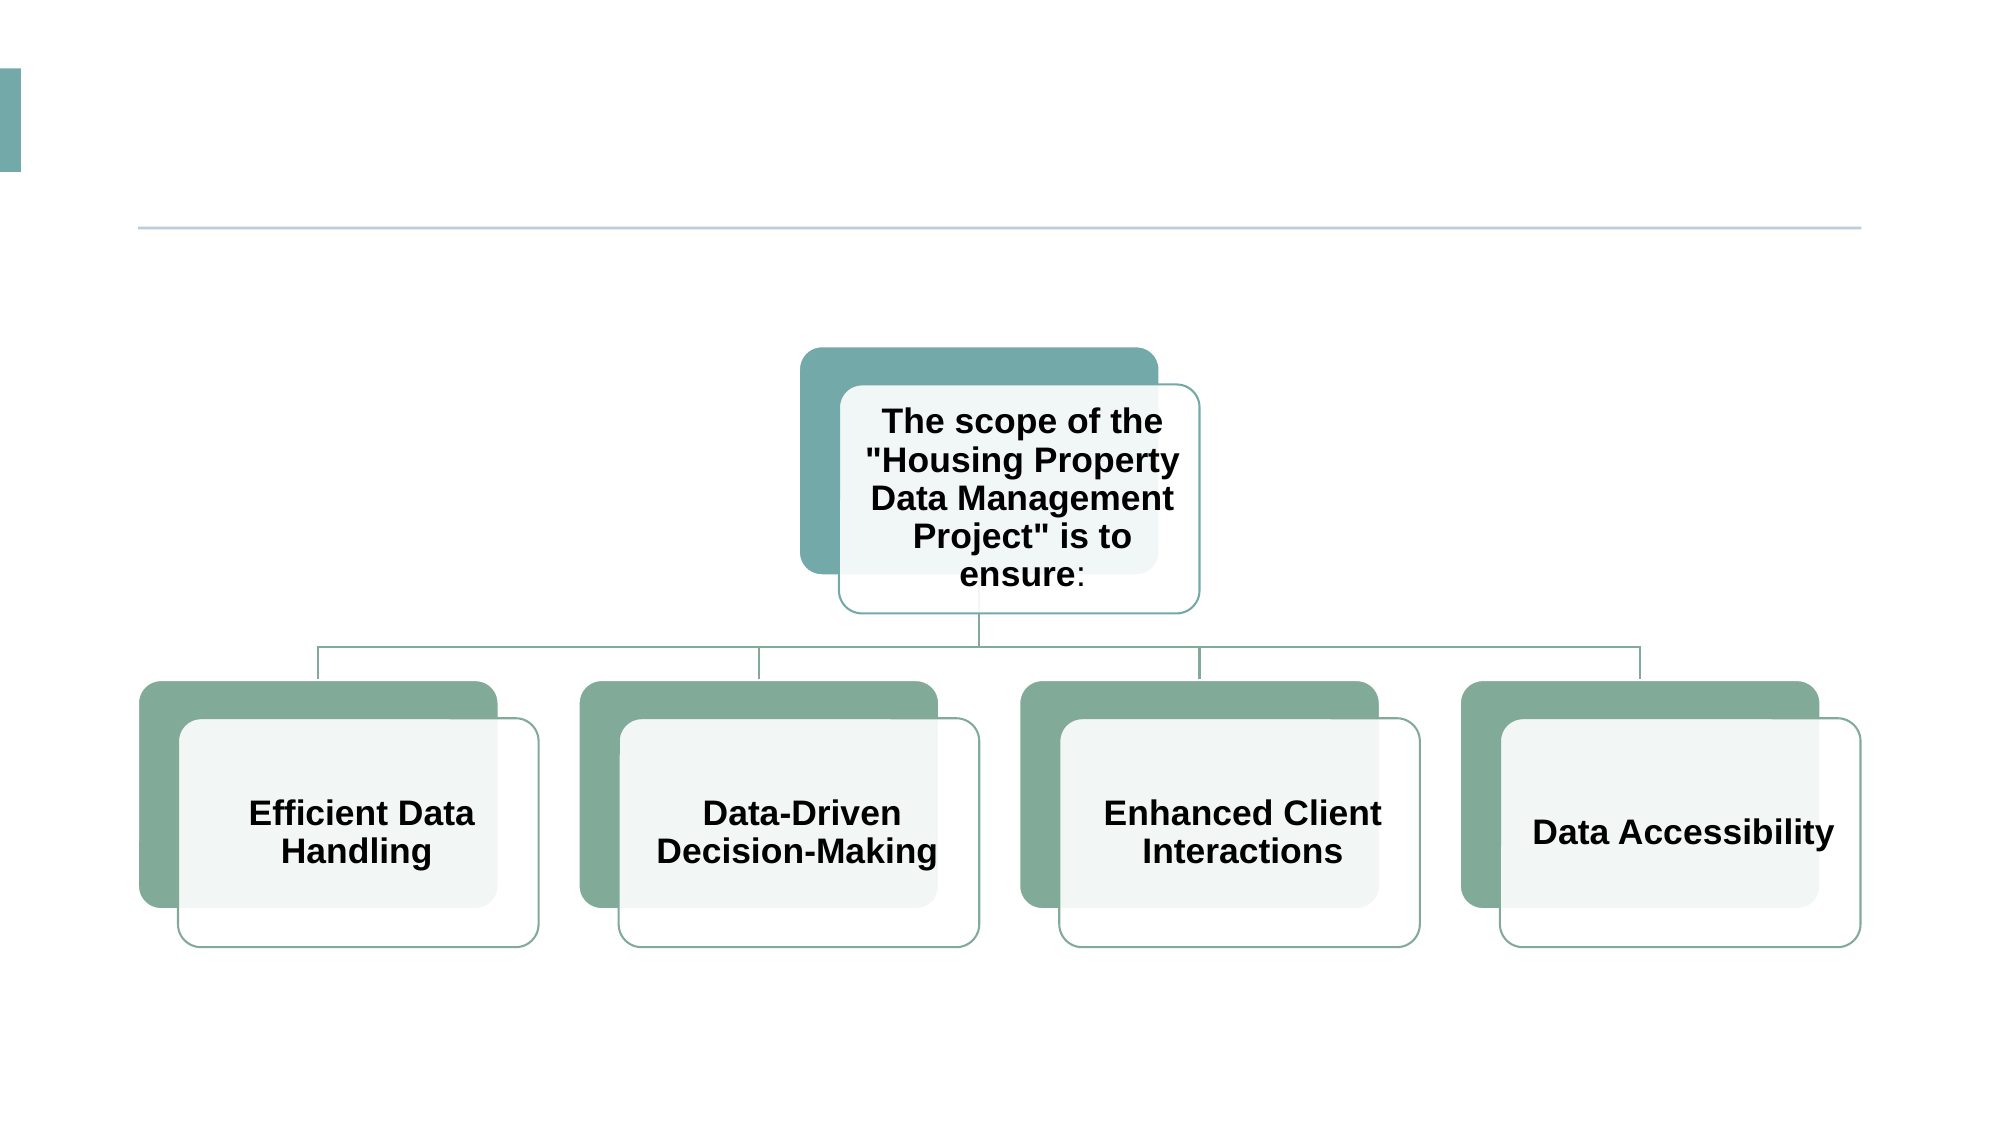

The scope of the "Housing Property Data Management Project" is to ensure:
Efficient Data Handling
Data-Driven Decision-Making
Enhanced Client Interactions
Data Accessibility